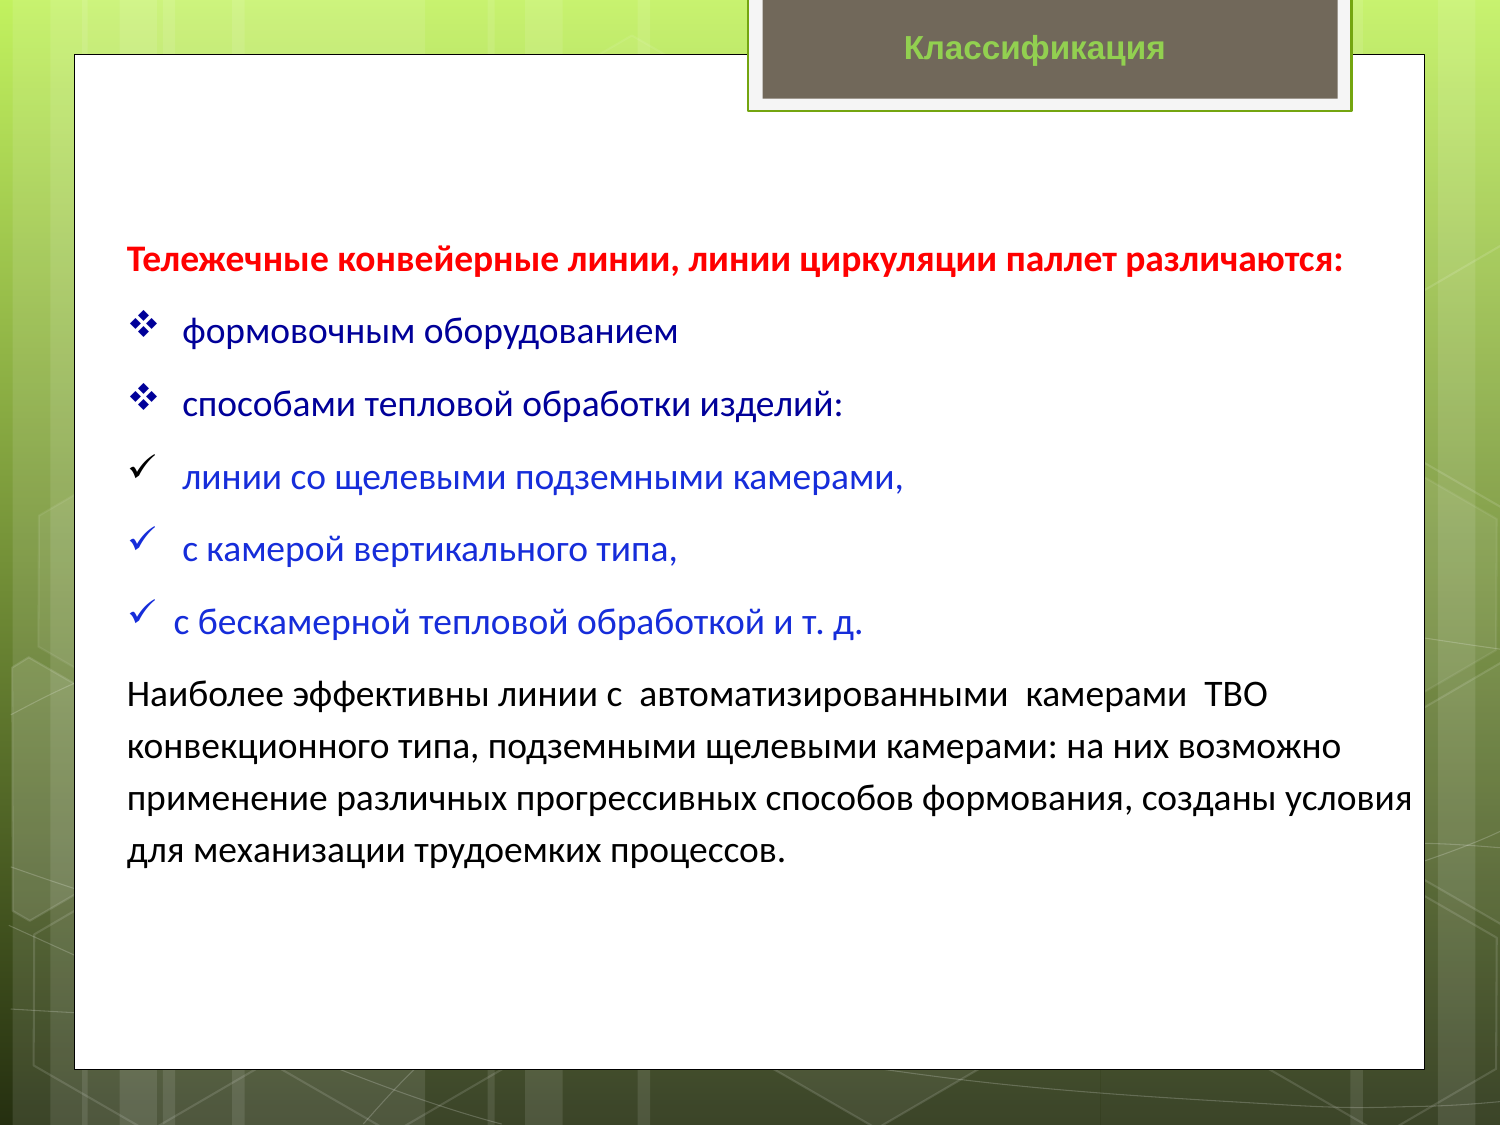

Классификация
Тележечные конвейерные линии, линии циркуляции паллет различаются:
 формовочным оборудованием
 способами тепловой обработки изделий:
 линии со щелевыми подземными камерами,
 с камерой вертикального типа,
с бескамерной тепловой обработкой и т. д.
Наиболее эффективны линии с  автоматизированными  камерами  ТВО конвекционного типа, подземными щелевыми камерами: на них возможно применение различных прогрессивных способов формования, созданы условия для механизации трудоемких процессов.